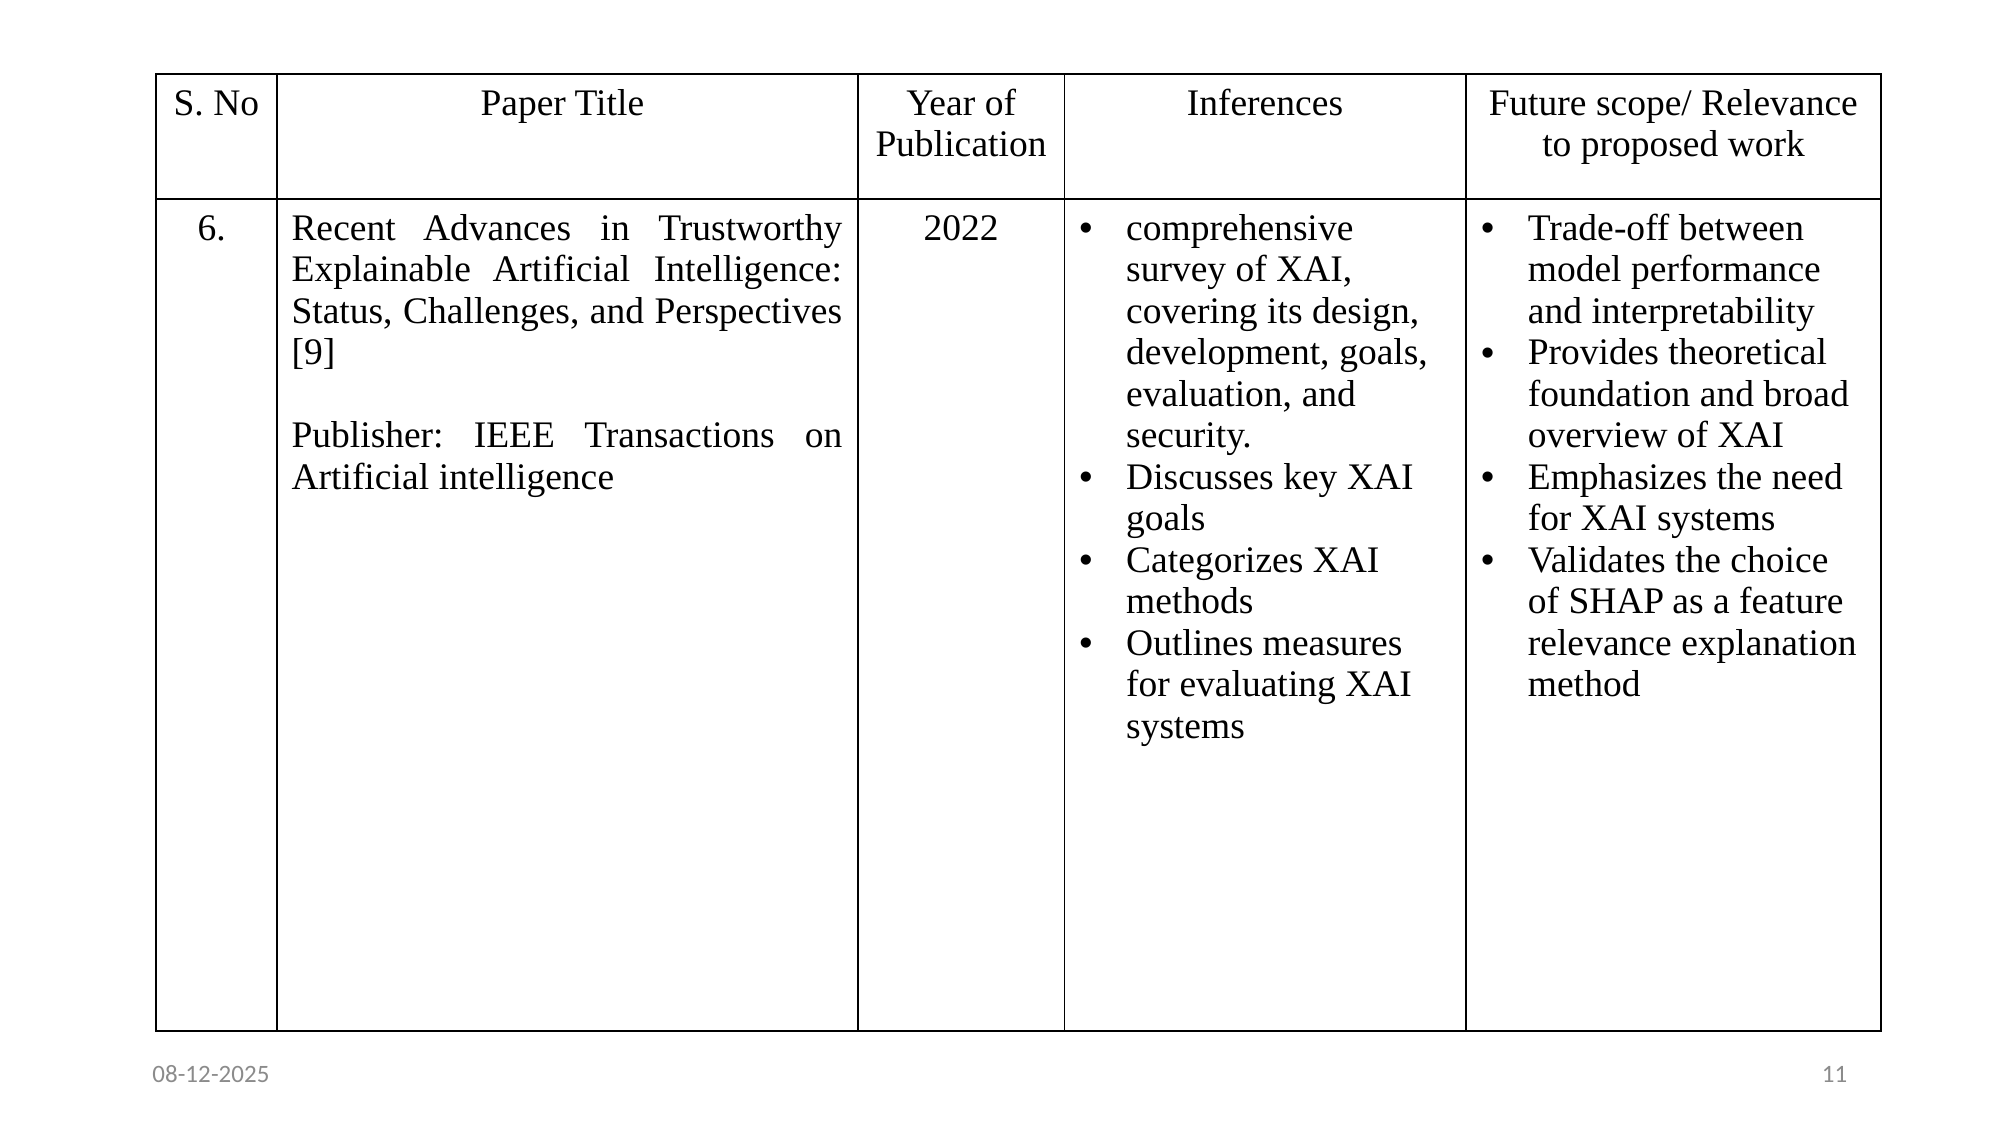

| S. No | Paper Title | Year of Publication | Inferences | Future scope/ Relevance to proposed work |
| --- | --- | --- | --- | --- |
| 6. | Recent Advances in Trustworthy Explainable Artificial Intelligence: Status, Challenges, and Perspectives [9] Publisher: IEEE Transactions on Artificial intelligence | 2022 | comprehensive survey of XAI, covering its design, development, goals, evaluation, and security. Discusses key XAI goals Categorizes XAI methods Outlines measures for evaluating XAI systems | Trade-off between model performance and interpretability Provides theoretical foundation and broad overview of XAI Emphasizes the need for XAI systems Validates the choice of SHAP as a feature relevance explanation method |
08-12-2025
11